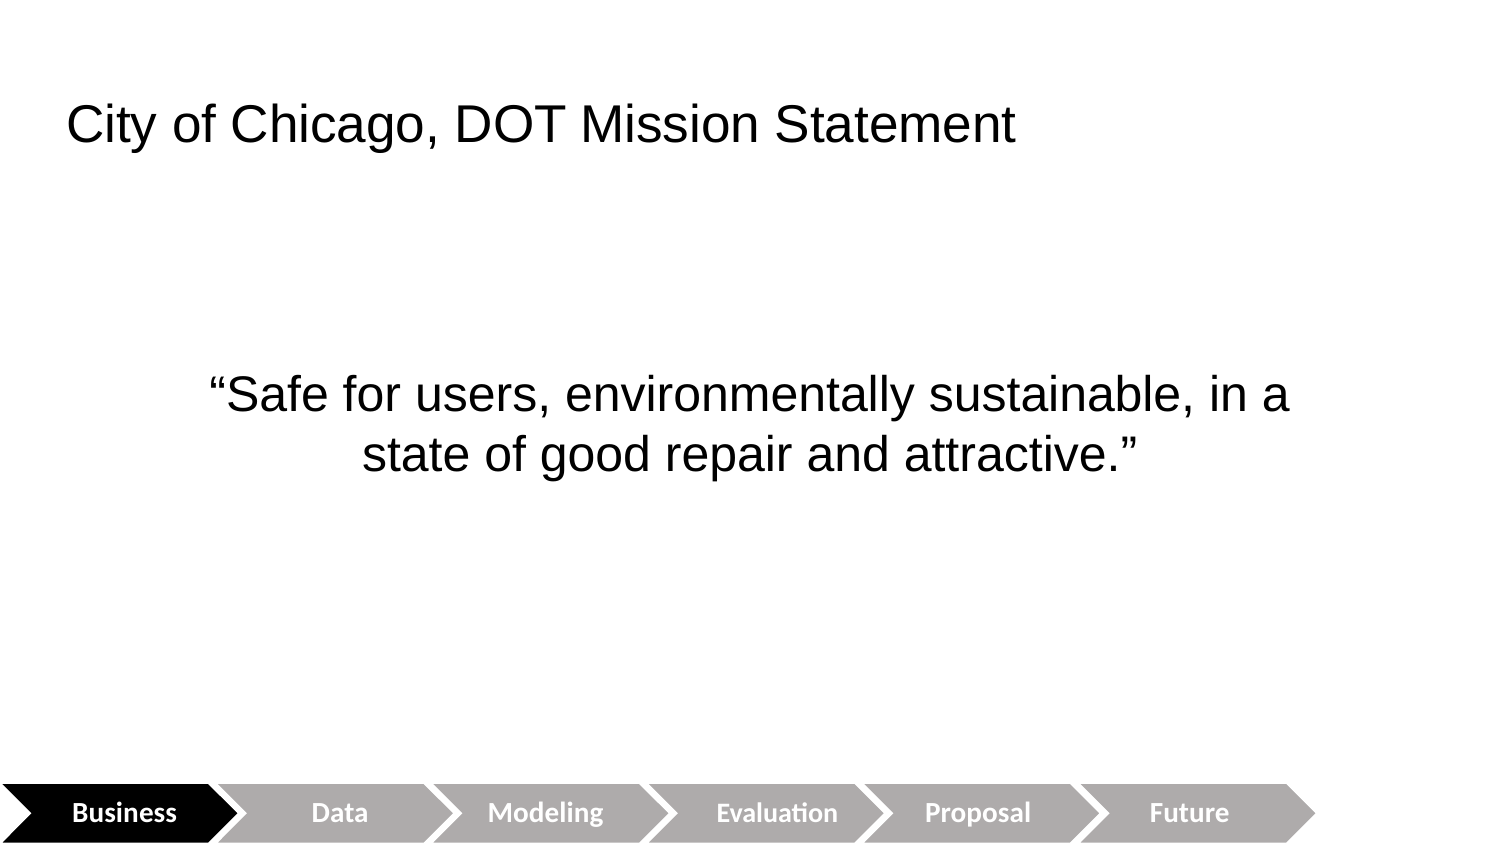

# City of Chicago, DOT Mission Statement
“Safe for users, environmentally sustainable, in a state of good repair and attractive.”

Business

Data

Modeling

Evaluation

Proposal
Future